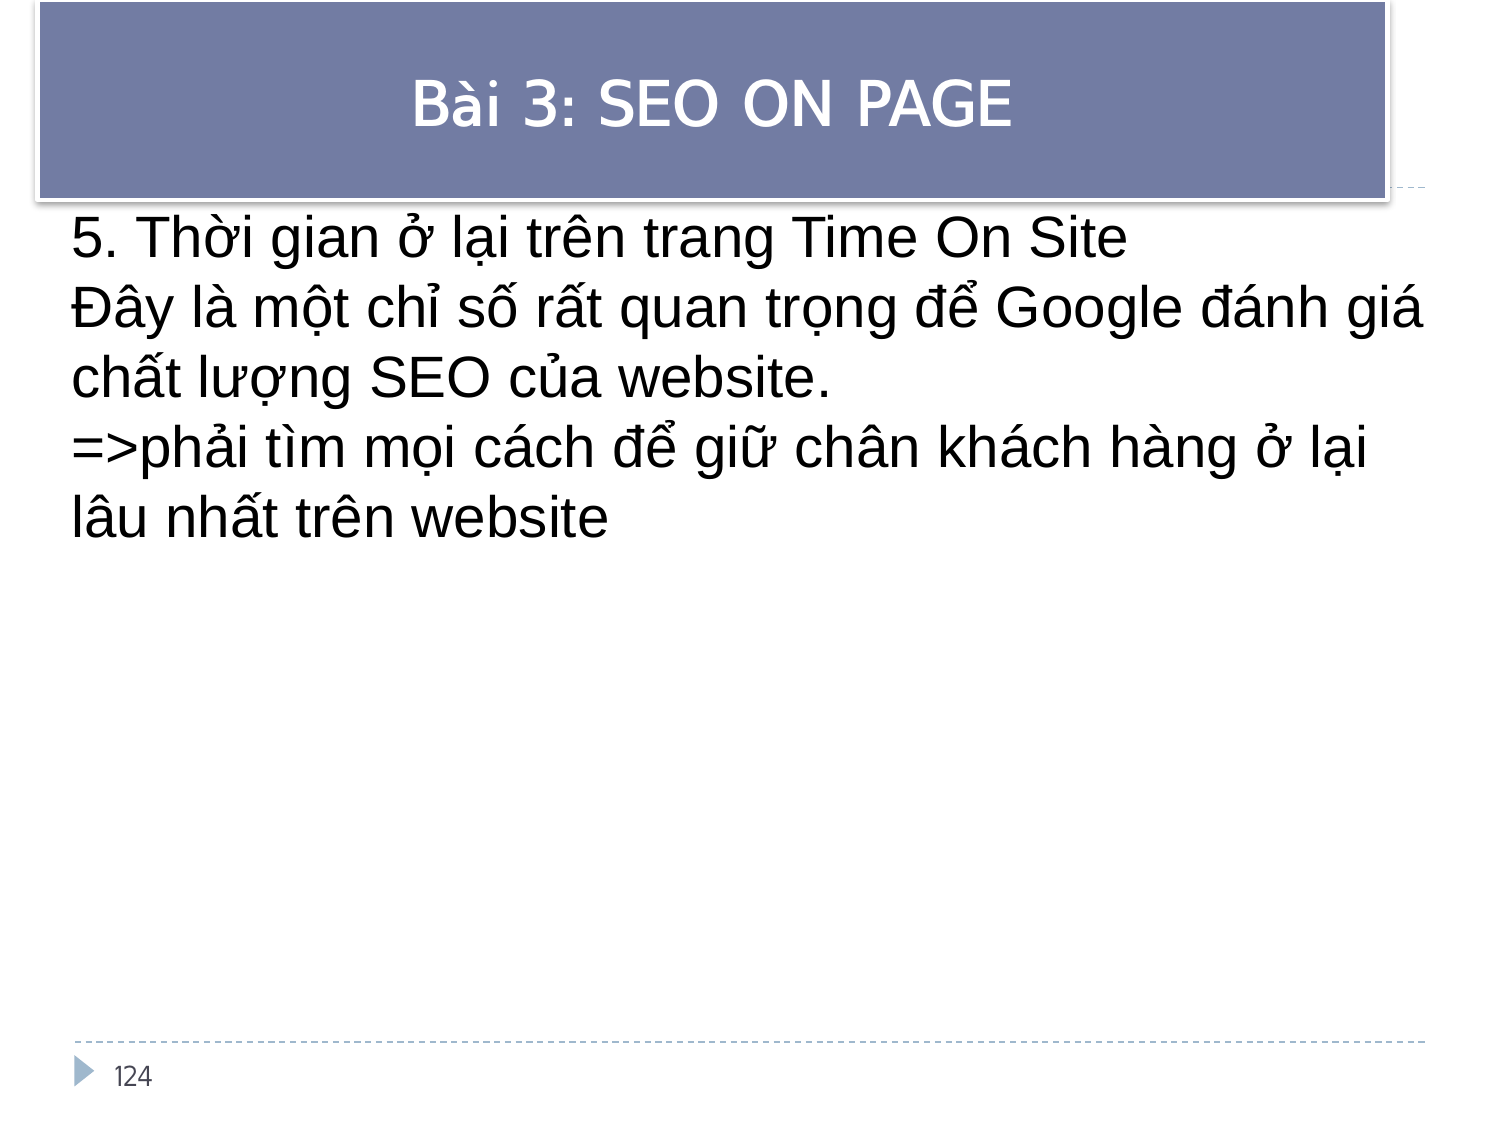

# Bài 3: SEO ON PAGE
5. Thời gian ở lại trên trang Time On Site
Đây là một chỉ số rất quan trọng để Google đánh giá chất lượng SEO của website.
=>phải tìm mọi cách để giữ chân khách hàng ở lại lâu nhất trên website

124